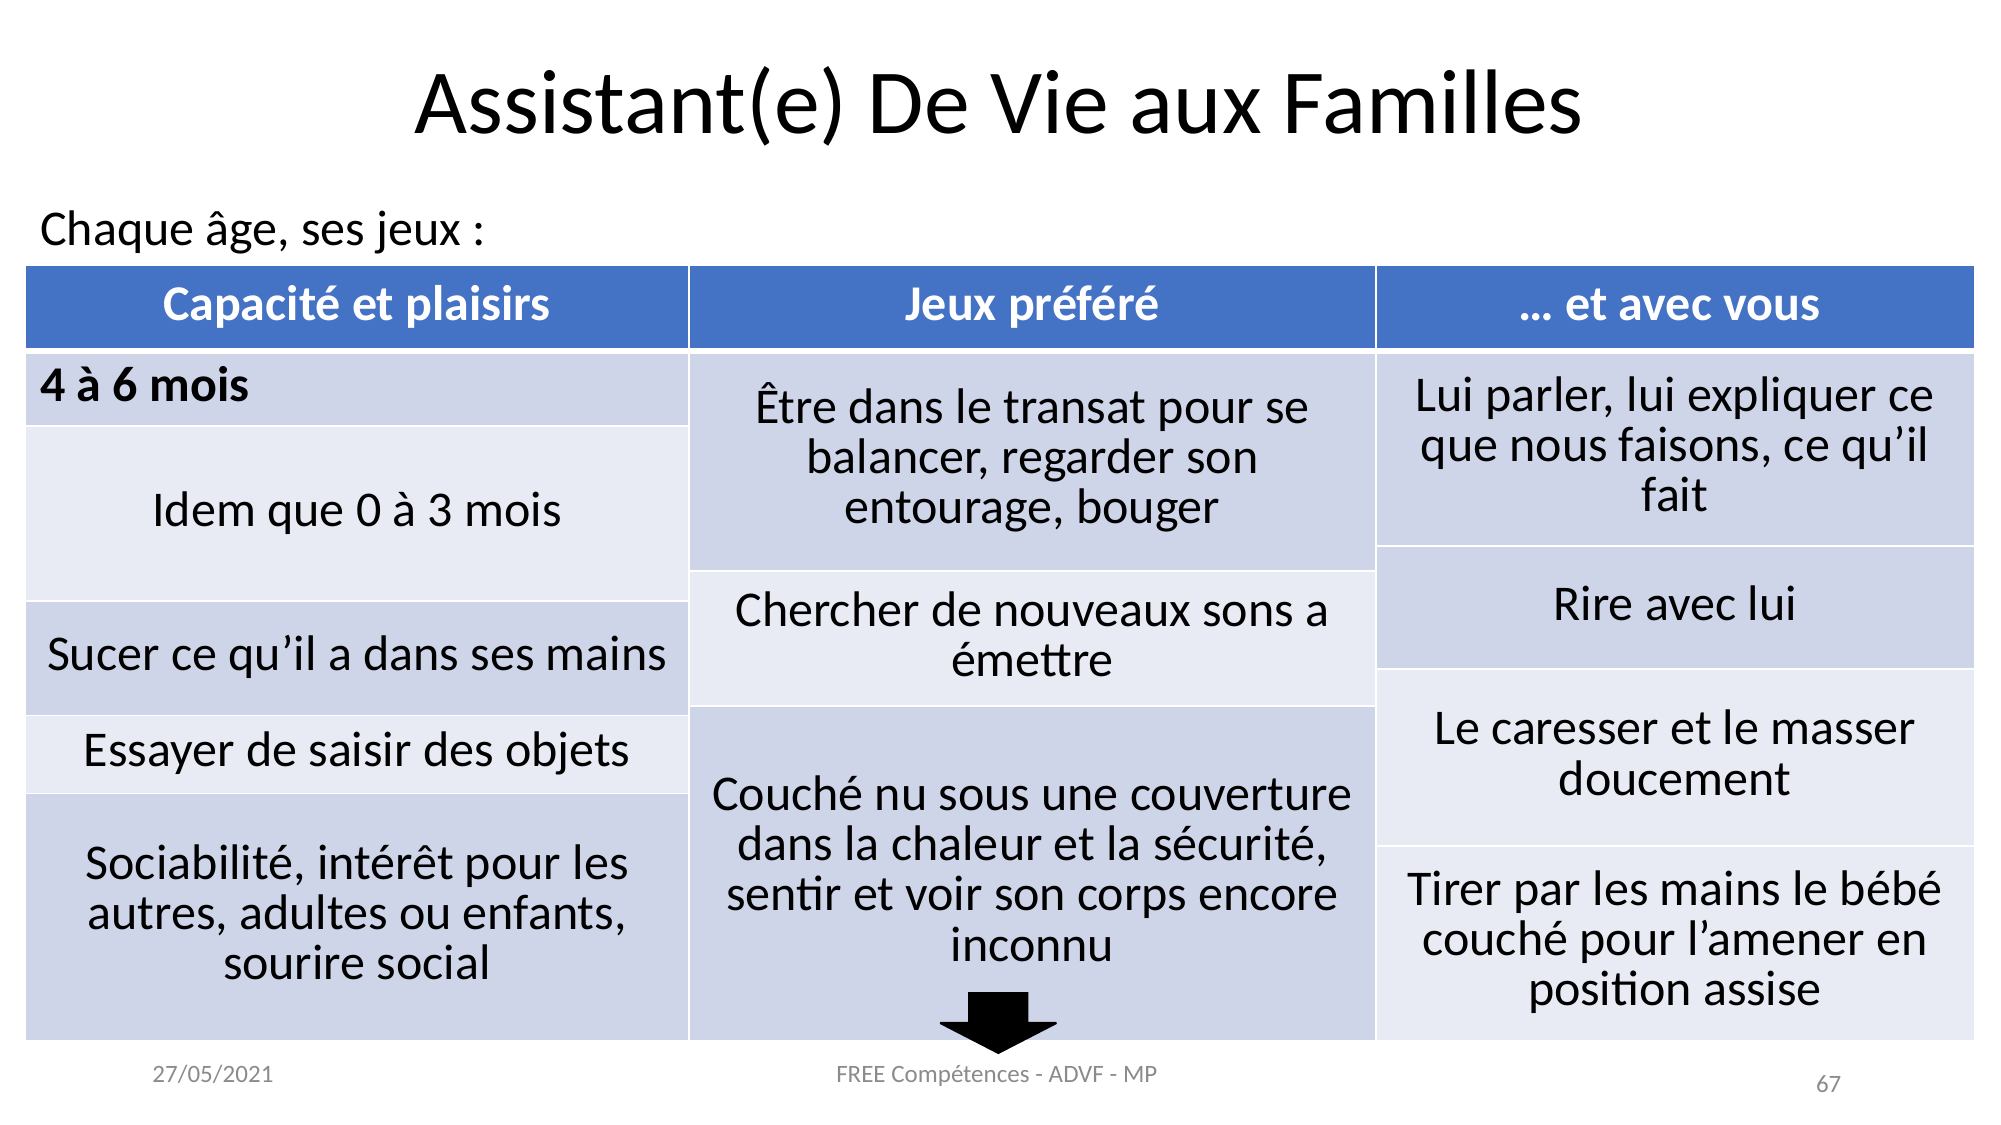

Assistant(e) De Vie aux Familles
Chaque âge, ses jeux :
| Capacité et plaisirs | Jeux préféré | … et avec vous |
| --- | --- | --- |
| 4 à 6 mois | Être dans le transat pour se balancer, regarder son entourage, bouger | Lui parler, lui expliquer ce que nous faisons, ce qu’il fait |
| Idem que 0 à 3 mois |  |  |
|  |  | Rire avec lui |
|  | Chercher de nouveaux sons a émettre |  |
| Sucer ce qu’il a dans ses mains |  |  |
|  |  | Le caresser et le masser doucement |
|  | Couché nu sous une couverture dans la chaleur et la sécurité, sentir et voir son corps encore inconnu |  |
| Essayer de saisir des objets |  |  |
| Sociabilité, intérêt pour les autres, adultes ou enfants, sourire social |  |  |
|  |  | Tirer par les mains le bébé couché pour l’amener en position assise |

FREE Compétences - ADVF - MP
27/05/2021
67